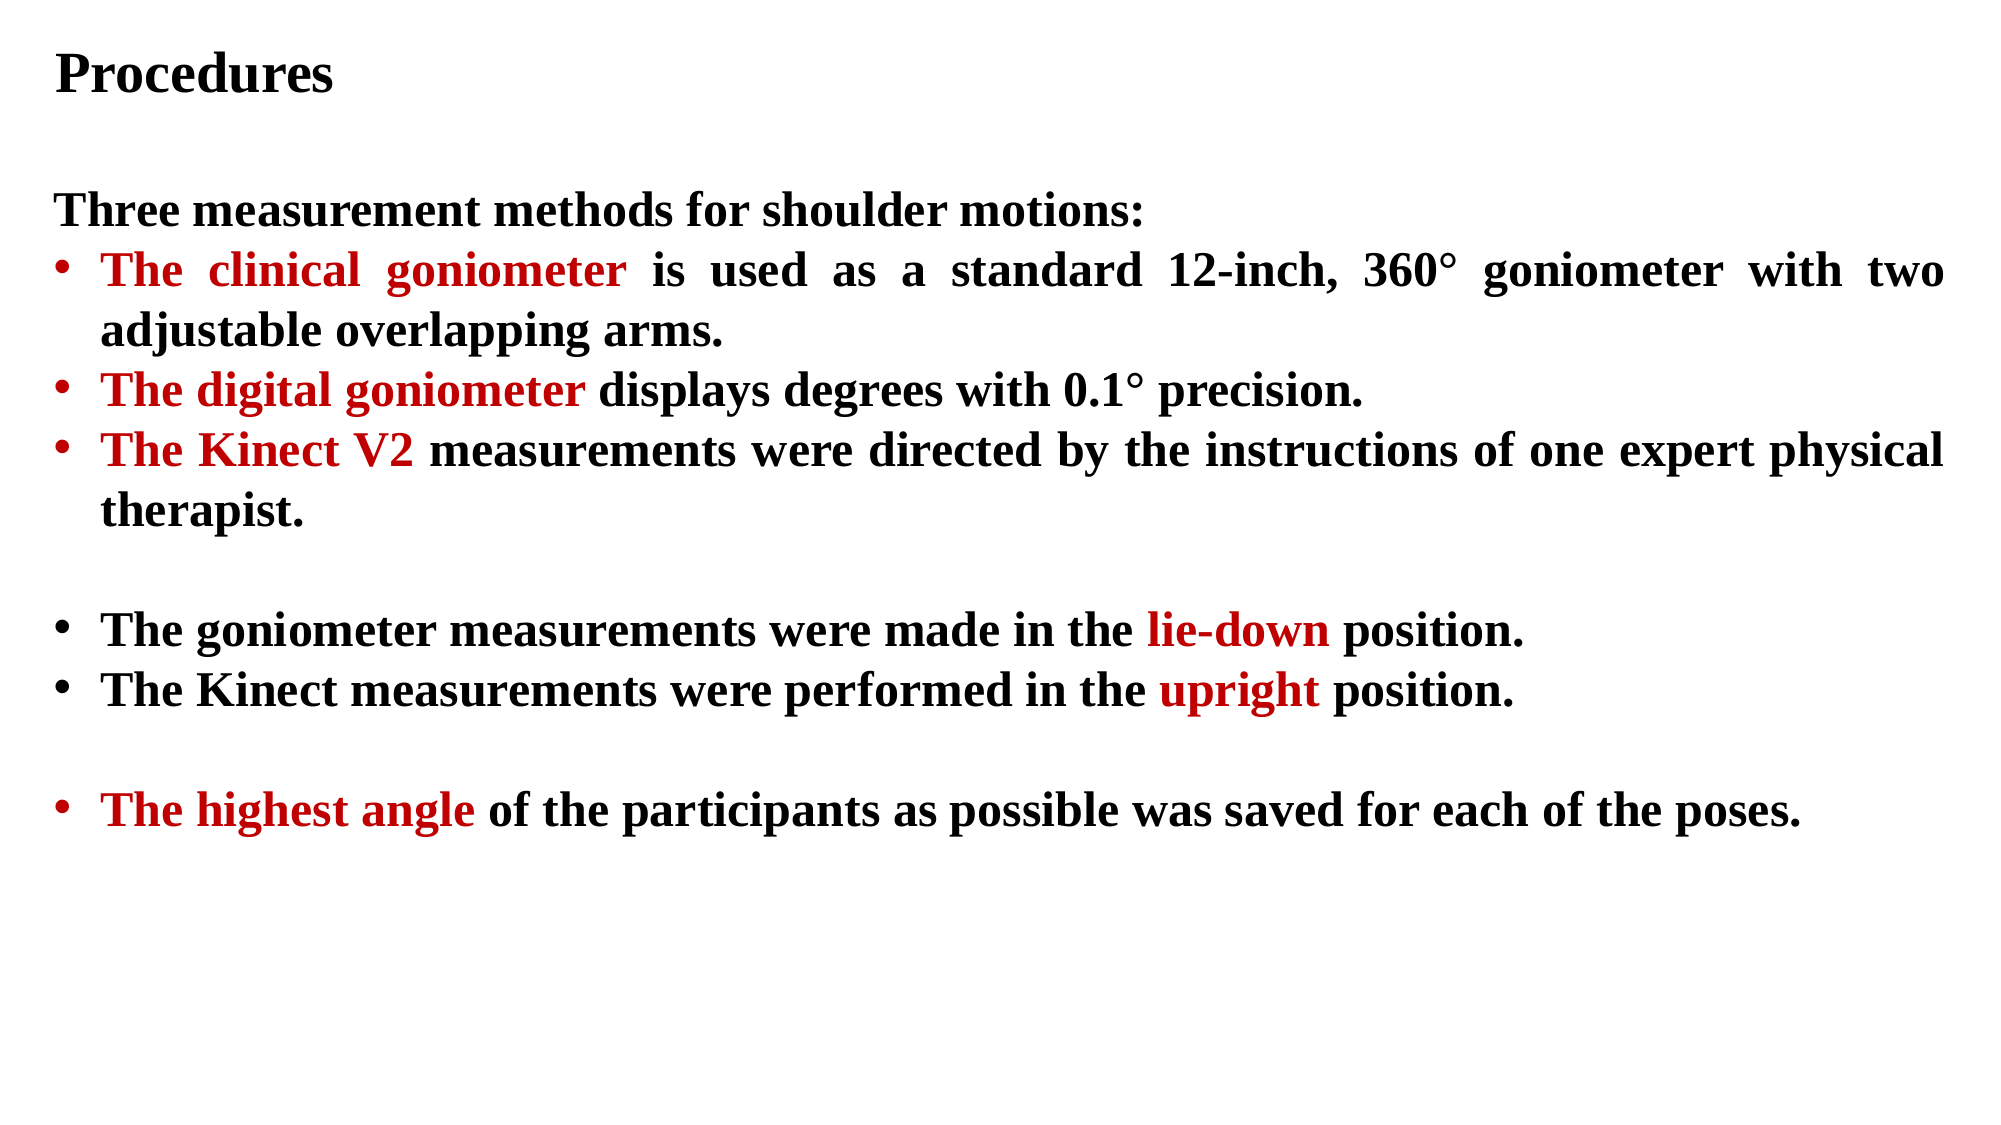

Procedures
Three measurement methods for shoulder motions:
The clinical goniometer is used as a standard 12-inch, 360° goniometer with two adjustable overlapping arms.
The digital goniometer displays degrees with 0.1° precision.
The Kinect V2 measurements were directed by the instructions of one expert physical therapist.

The goniometer measurements were made in the lie-down position.
The Kinect measurements were performed in the upright position.

The highest angle of the participants as possible was saved for each of the poses.